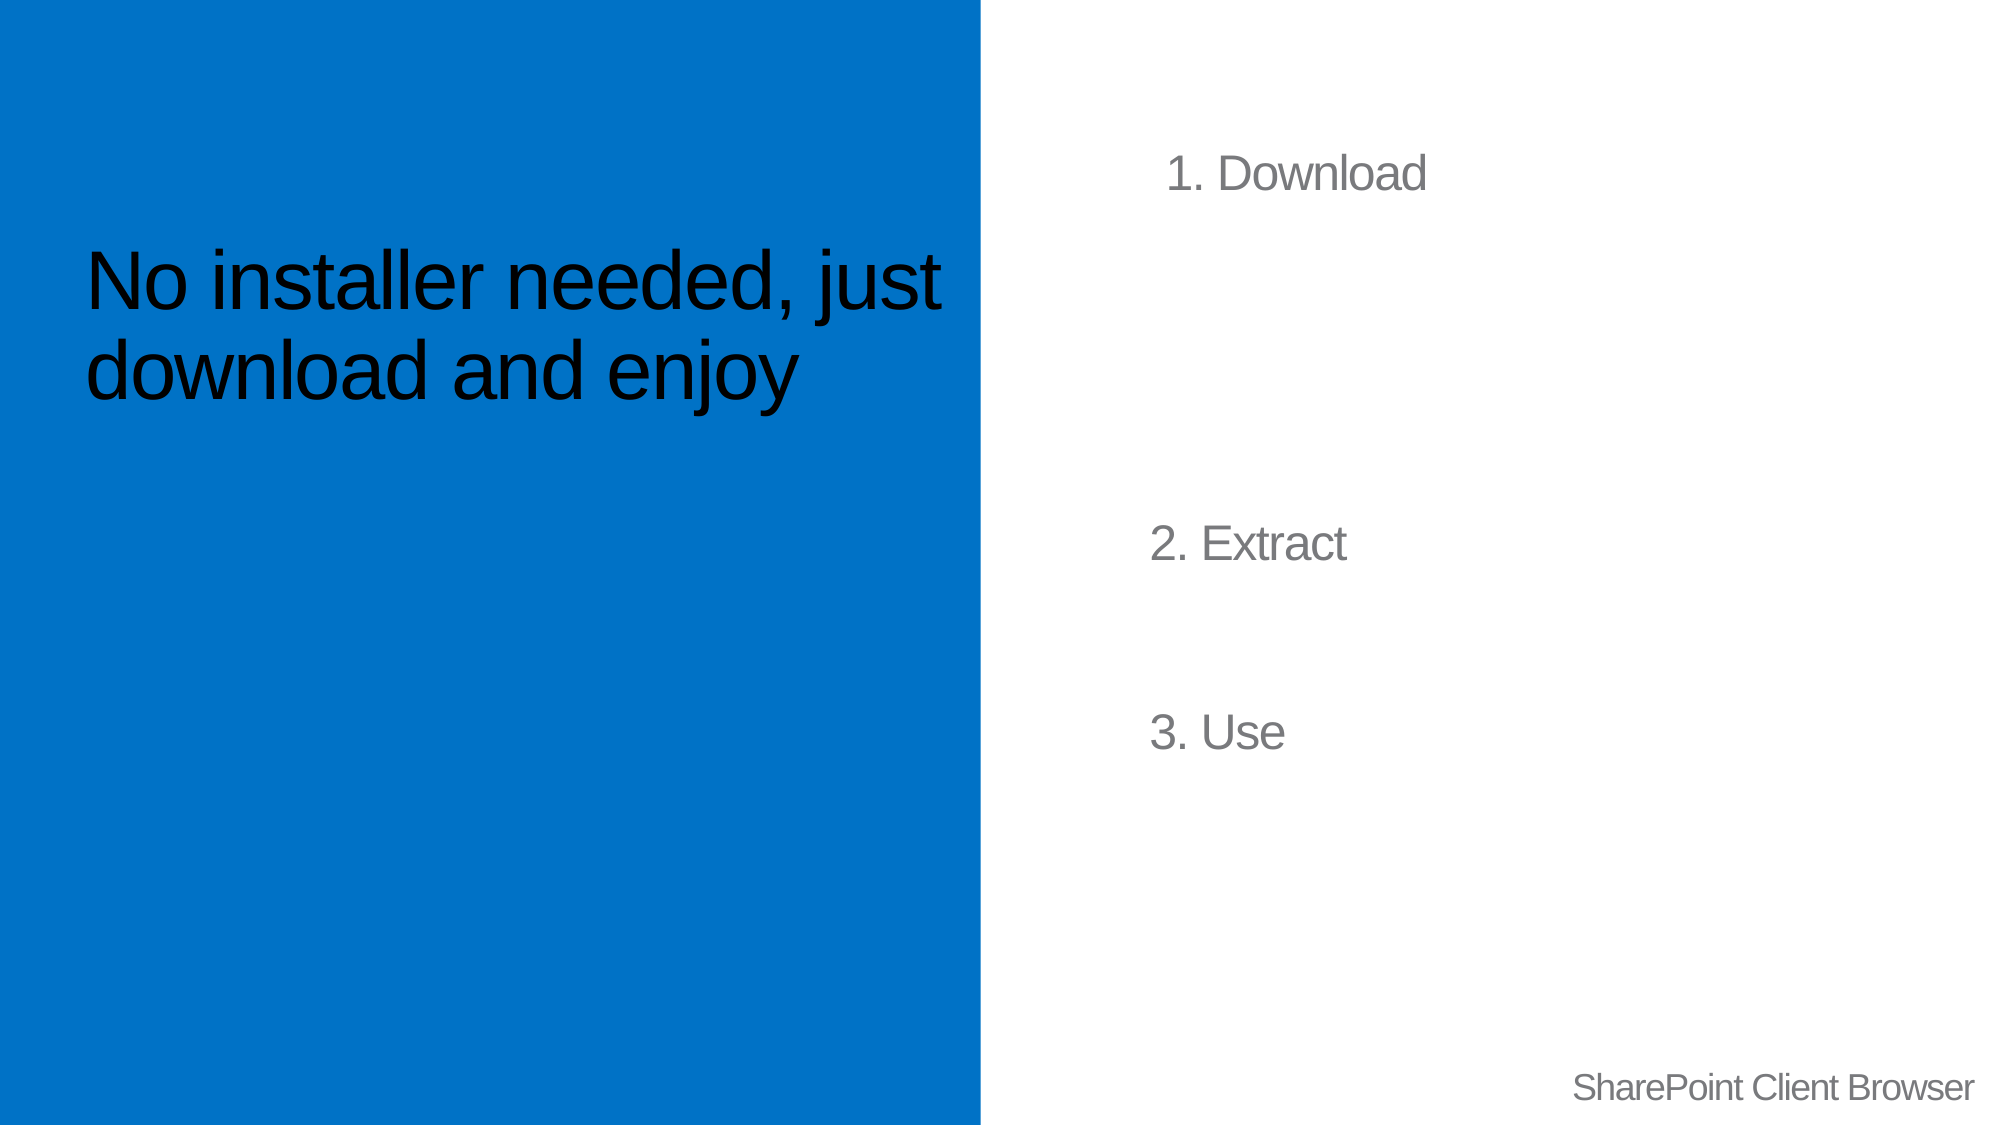

1. Download
No installer needed, just download and enjoy

2. Extract
3. Use